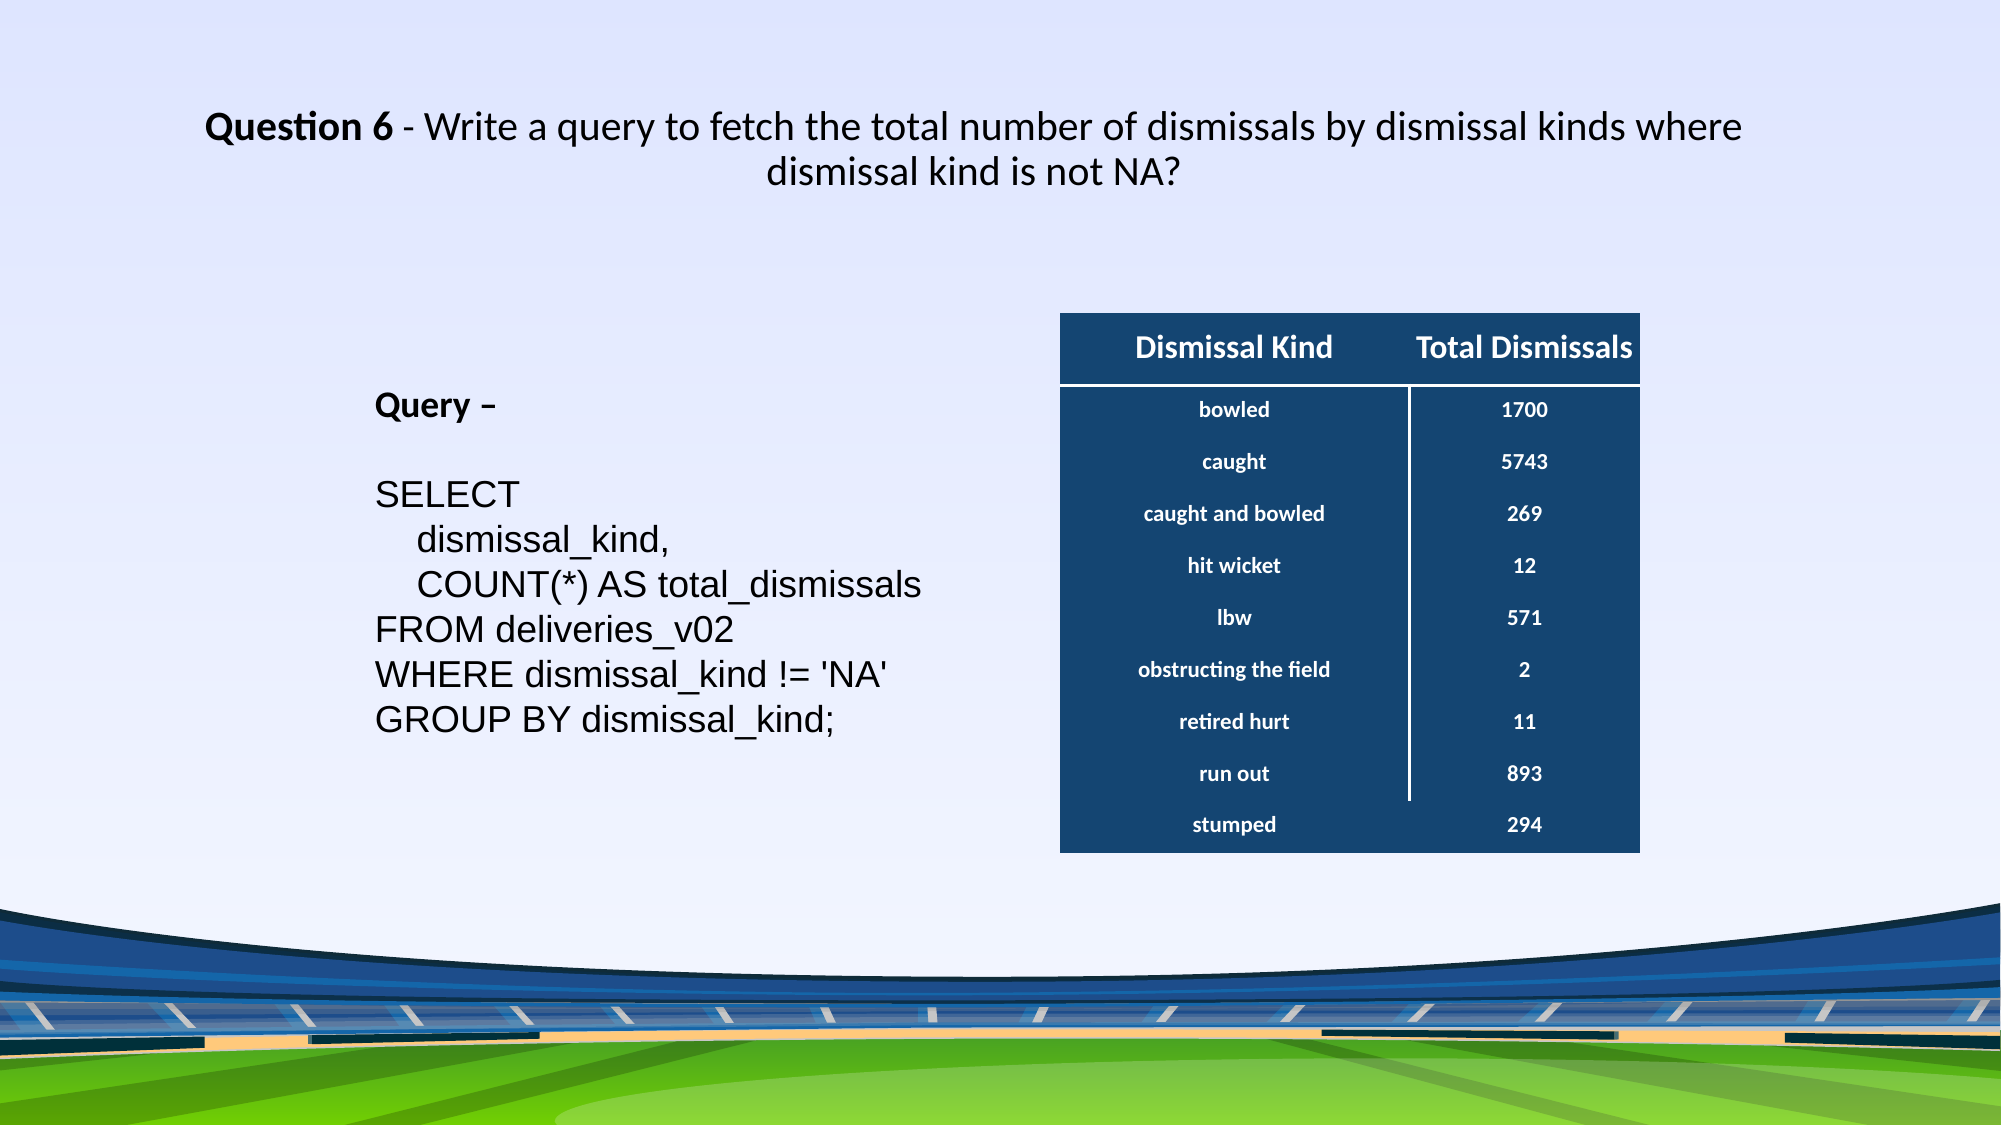

Question 6 - Write a query to fetch the total number of dismissals by dismissal kinds where dismissal kind is not NA?
| Dismissal Kind | Total Dismissals |
| --- | --- |
| bowled | 1700 |
| caught | 5743 |
| caught and bowled | 269 |
| hit wicket | 12 |
| lbw | 571 |
| obstructing the field | 2 |
| retired hurt | 11 |
| run out | 893 |
| stumped | 294 |
Query –

SELECT
    dismissal_kind,
    COUNT(*) AS total_dismissals
FROM deliveries_v02
WHERE dismissal_kind != 'NA'
GROUP BY dismissal_kind;